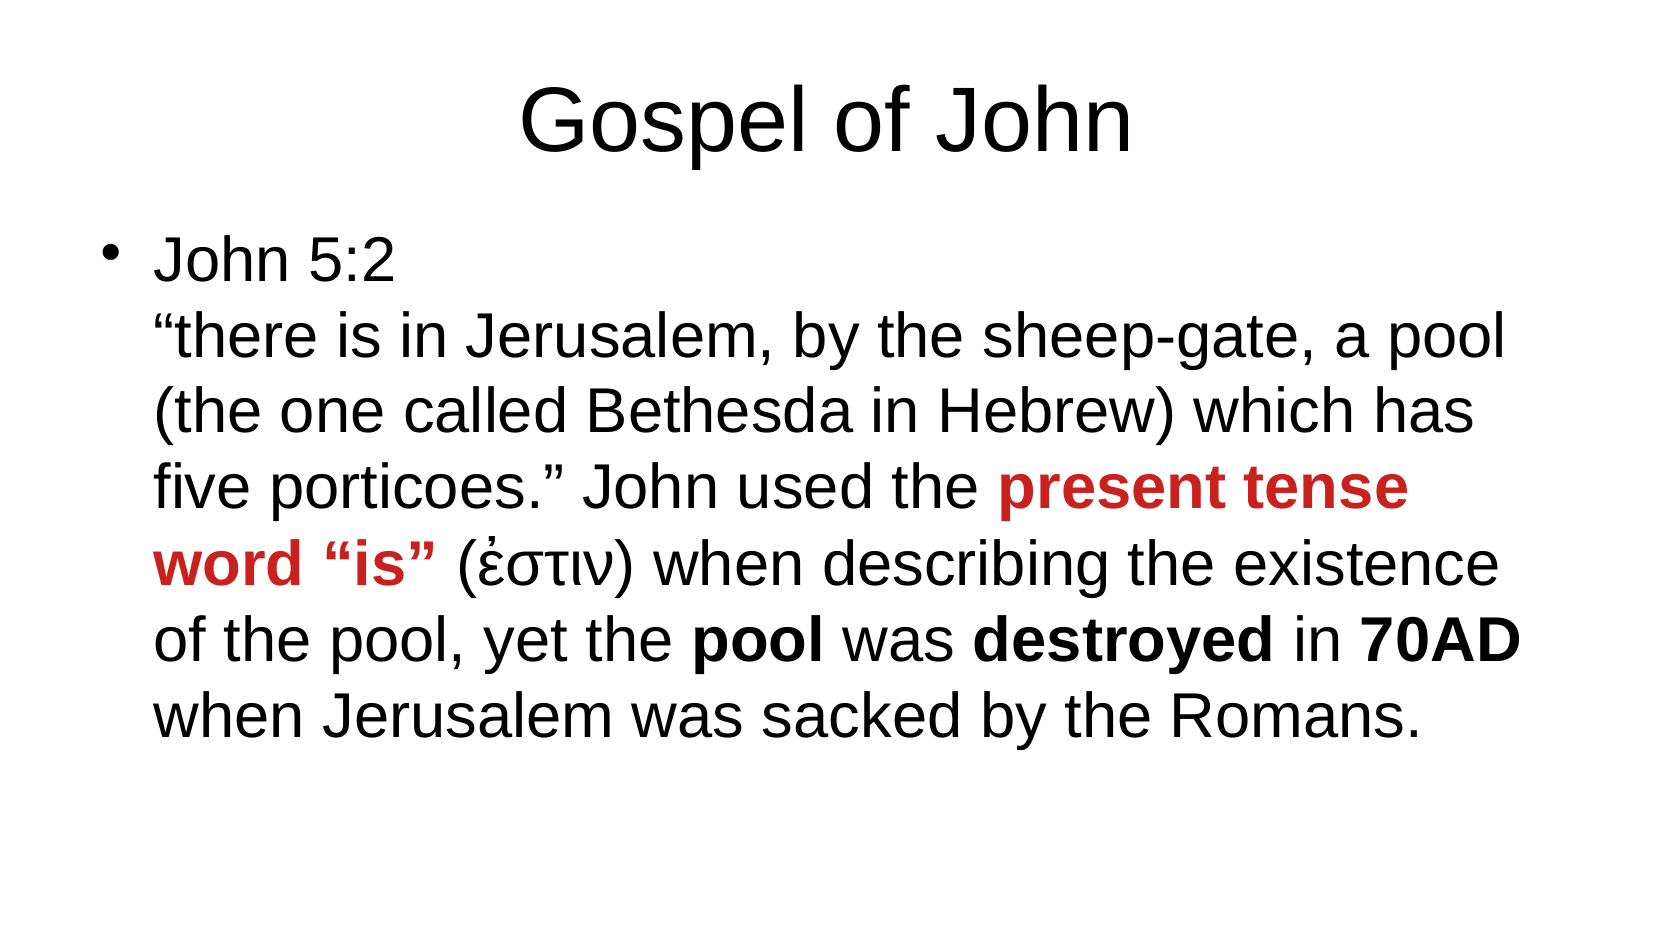

# Gospel of John
John 5:2
“there is in Jerusalem, by the sheep-gate, a pool (the one called Bethesda in Hebrew) which has five porticoes.” John used the present tense word “is” (ἐστιν) when describing the existence of the pool, yet the pool was destroyed in 70AD when Jerusalem was sacked by the Romans.